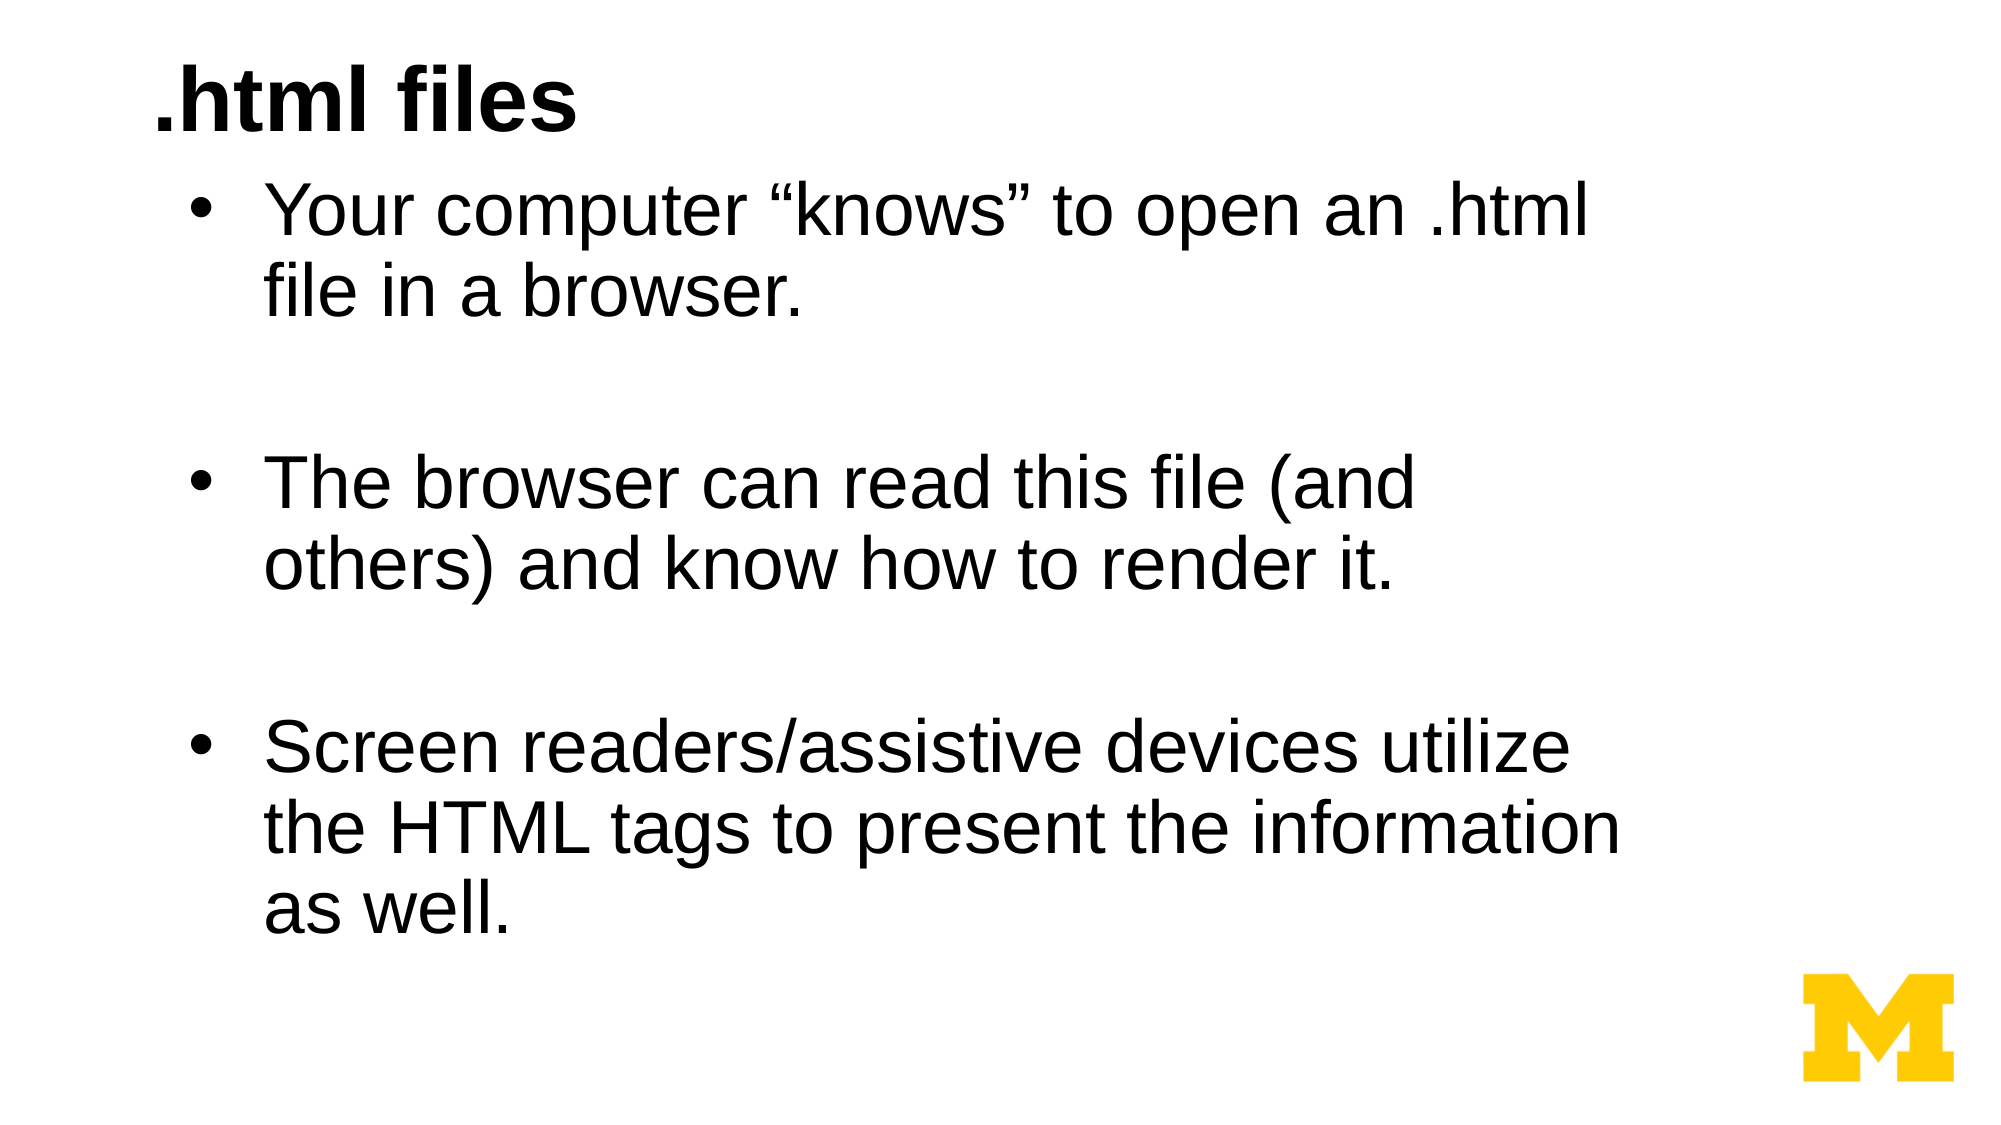

# .html files
Your computer “knows” to open an .html file in a browser.
The browser can read this file (and others) and know how to render it.
Screen readers/assistive devices utilize the HTML tags to present the information as well.